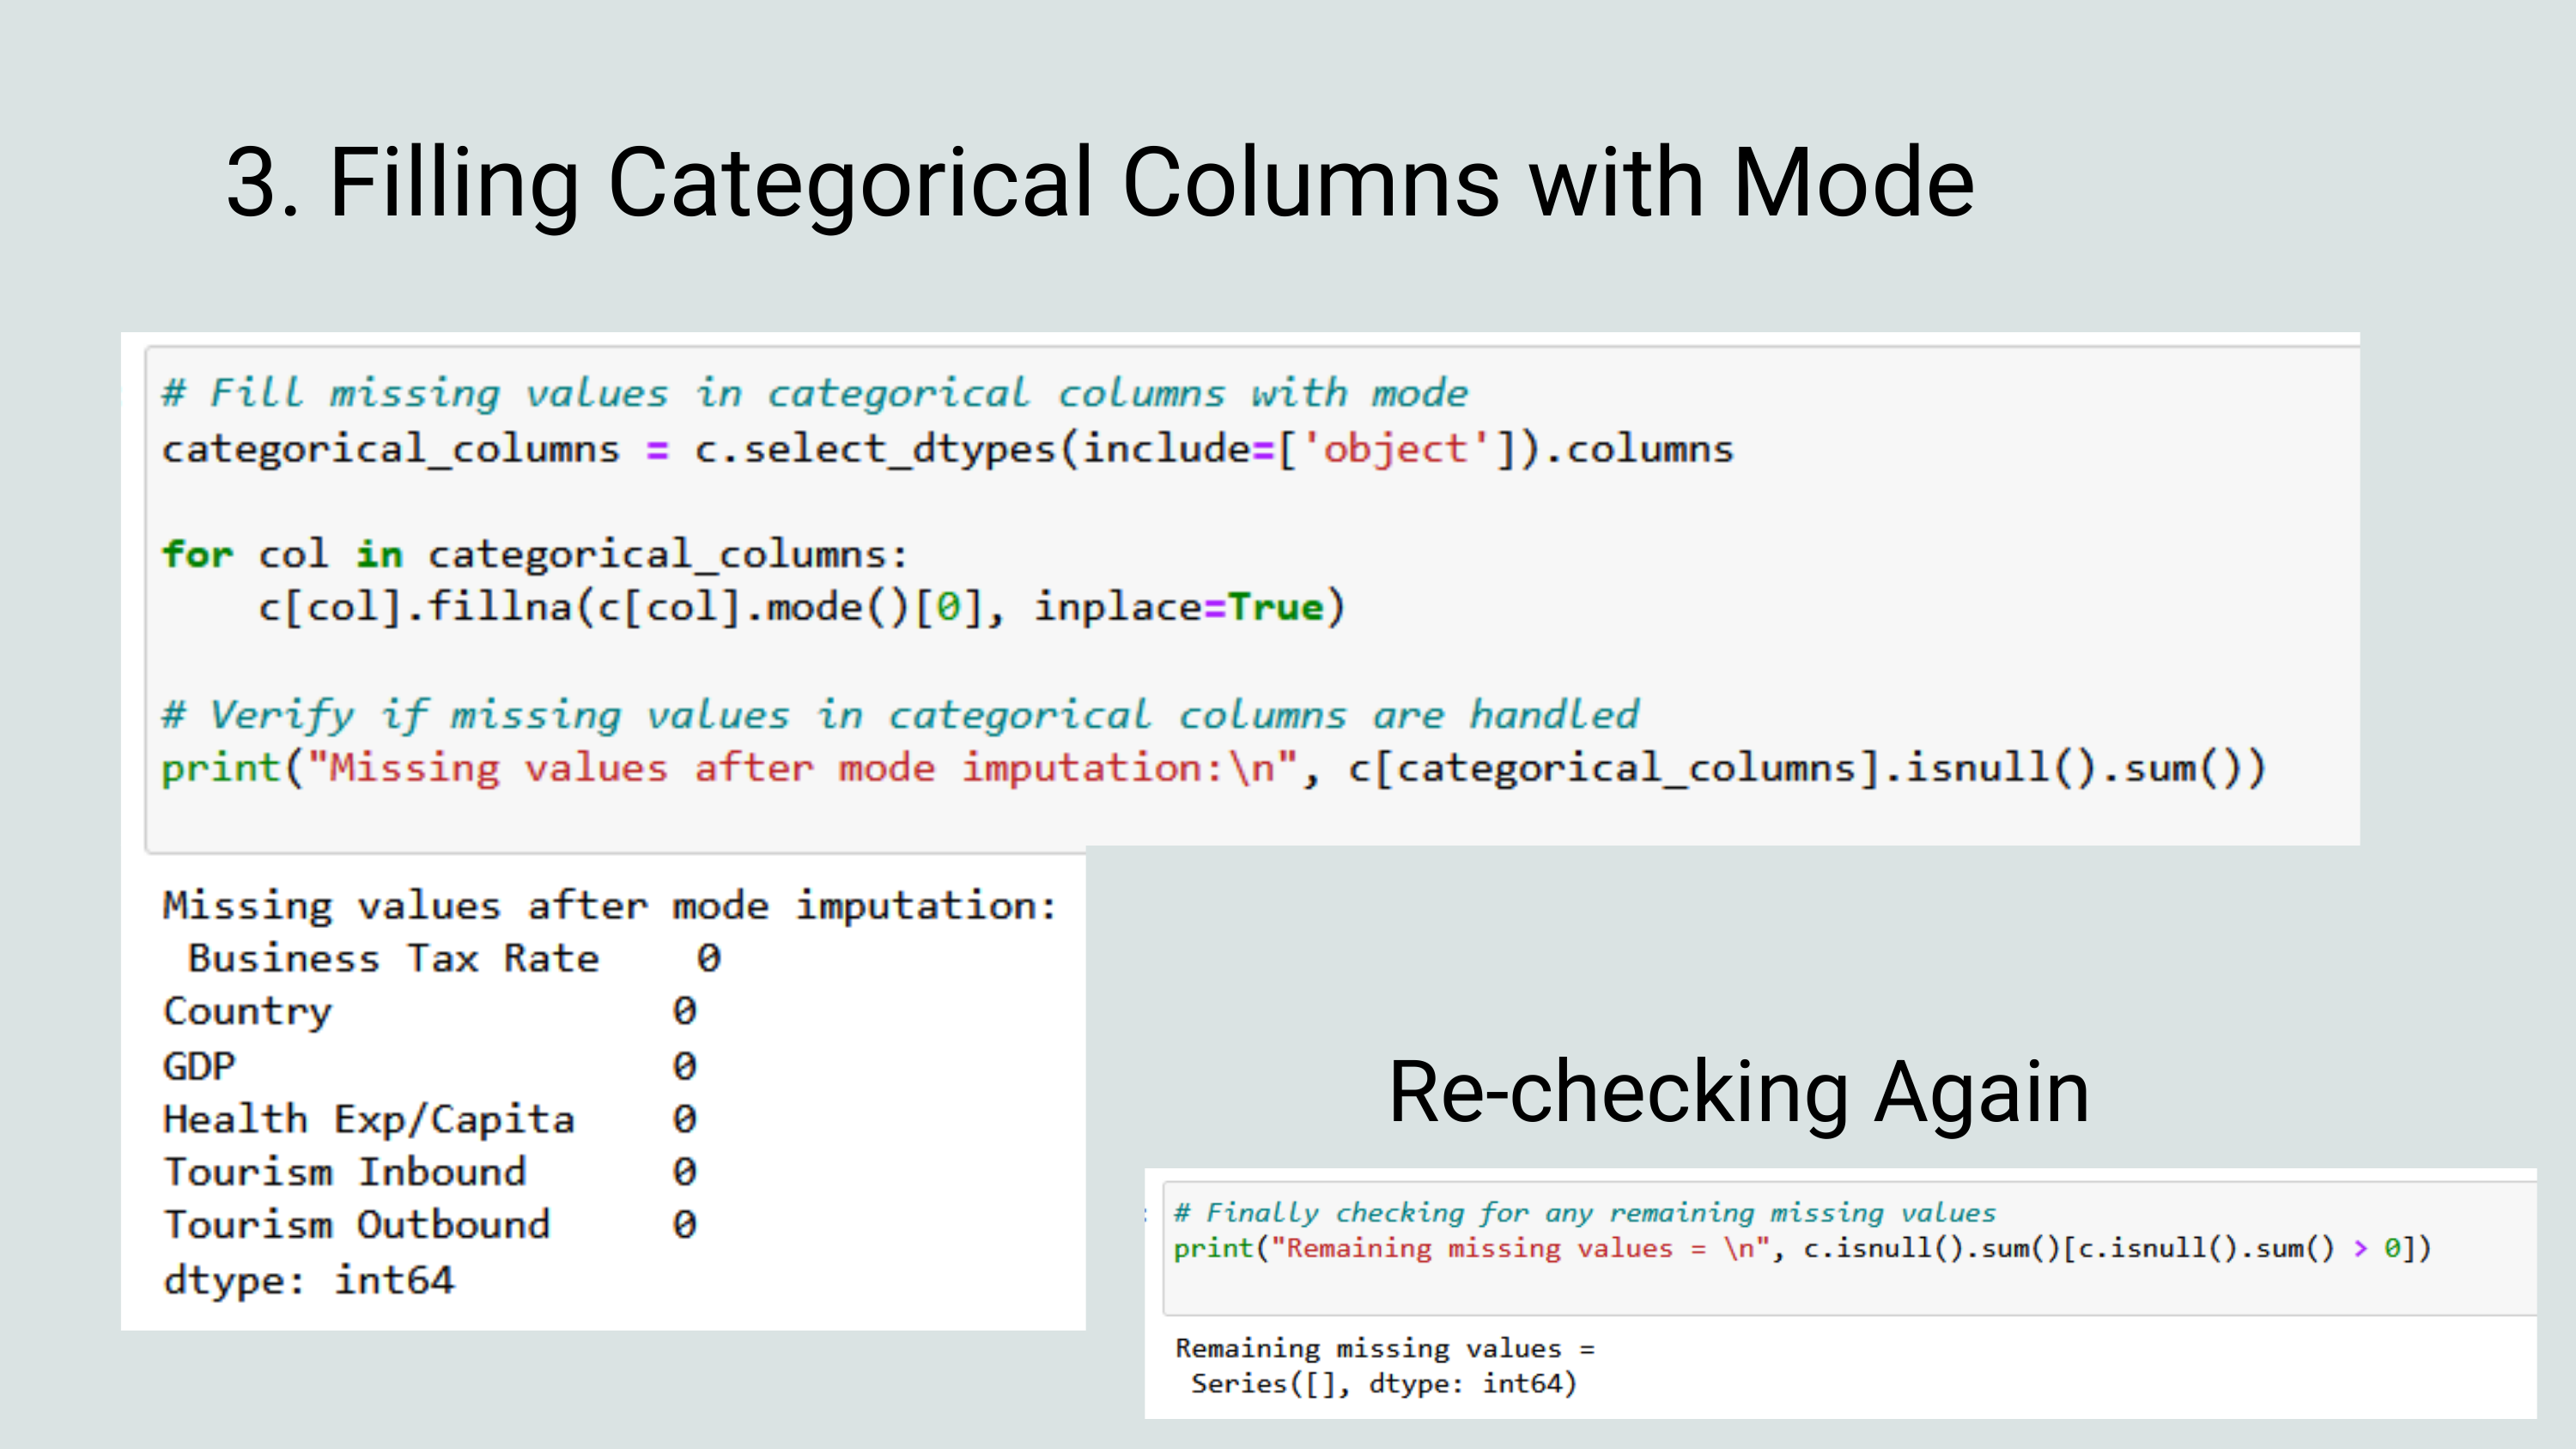

3. Filling Categorical Columns with Mode

Re-checking Again